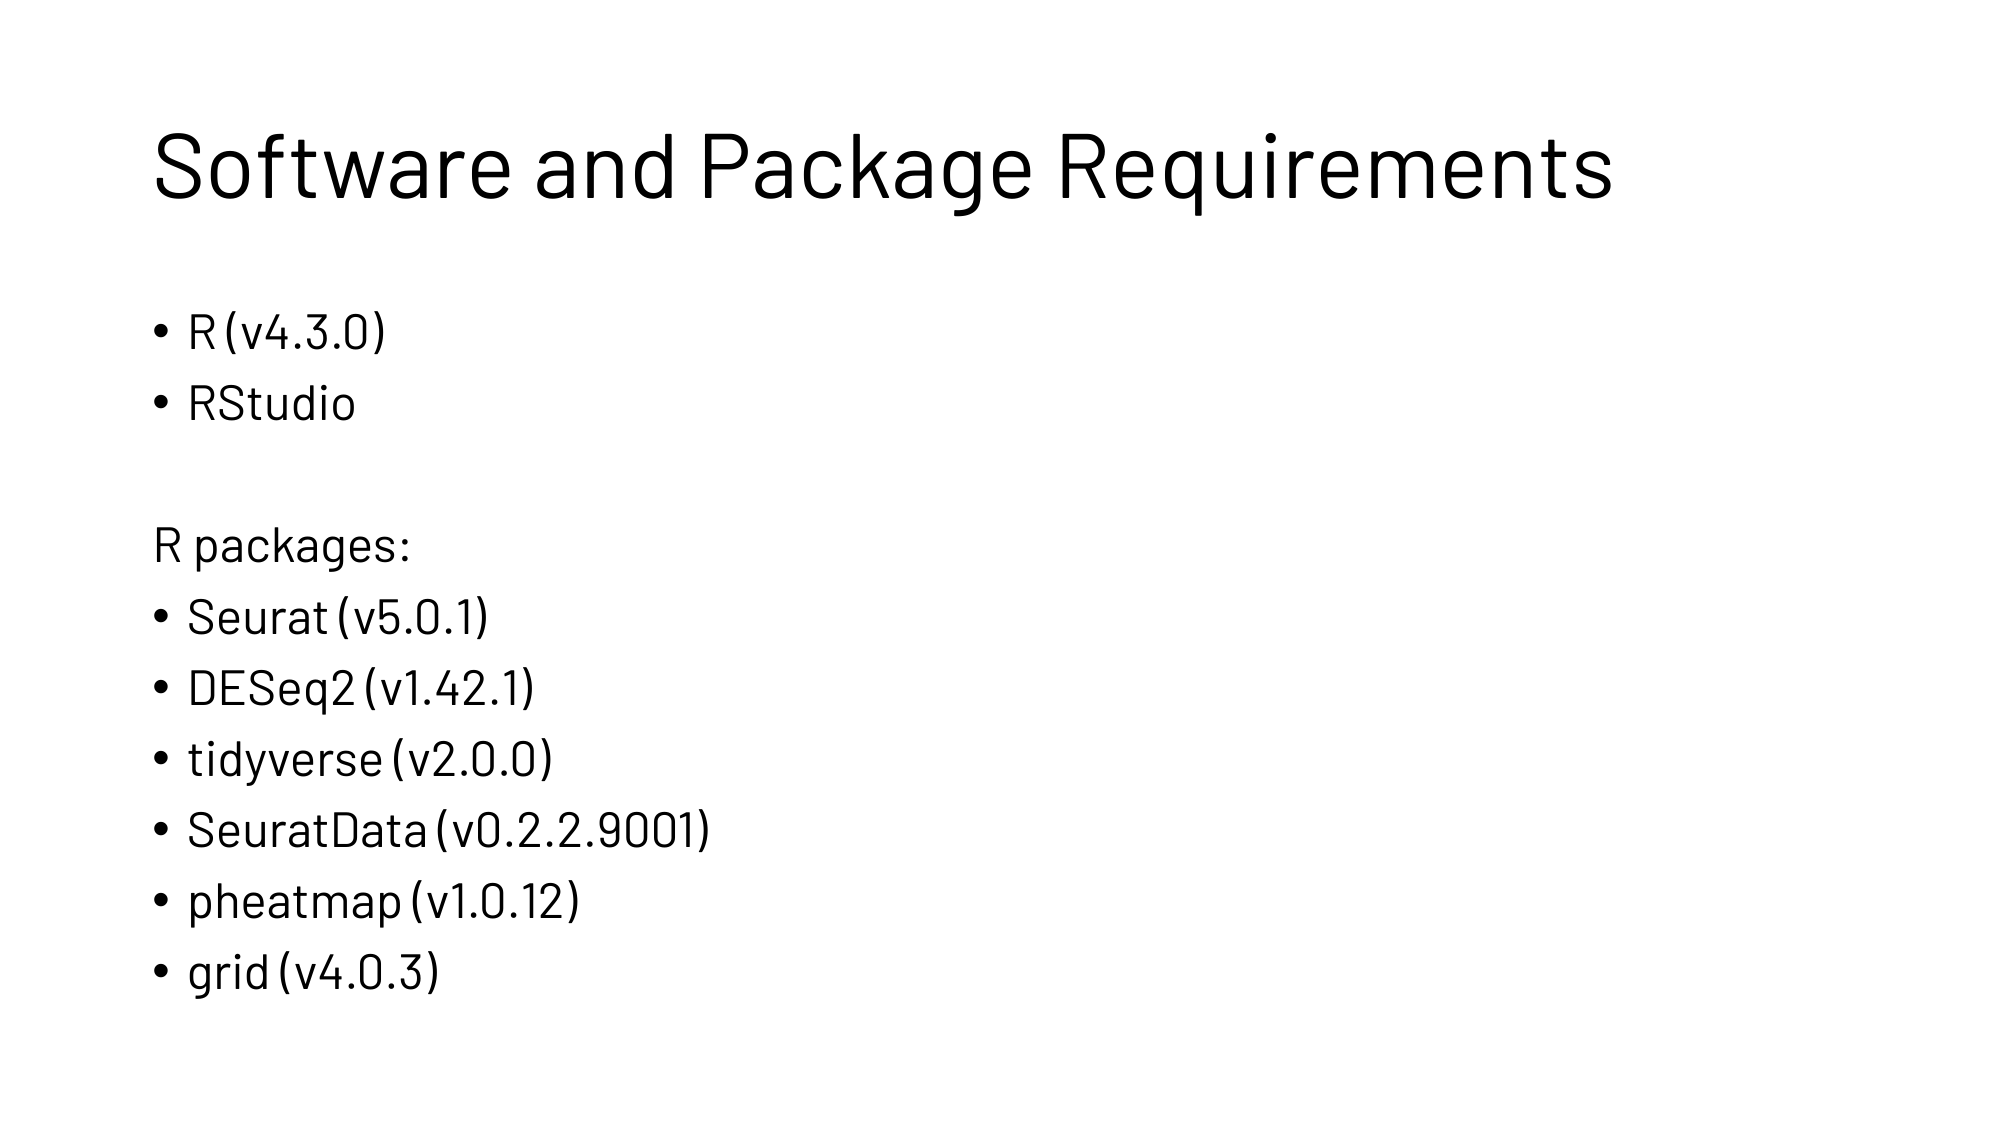

# Software and Package Requirements
R (v4.3.0)
RStudio

R packages:
Seurat (v5.0.1)
DESeq2 (v1.42.1)
tidyverse (v2.0.0)
SeuratData (v0.2.2.9001)
pheatmap (v1.0.12)
grid (v4.0.3)